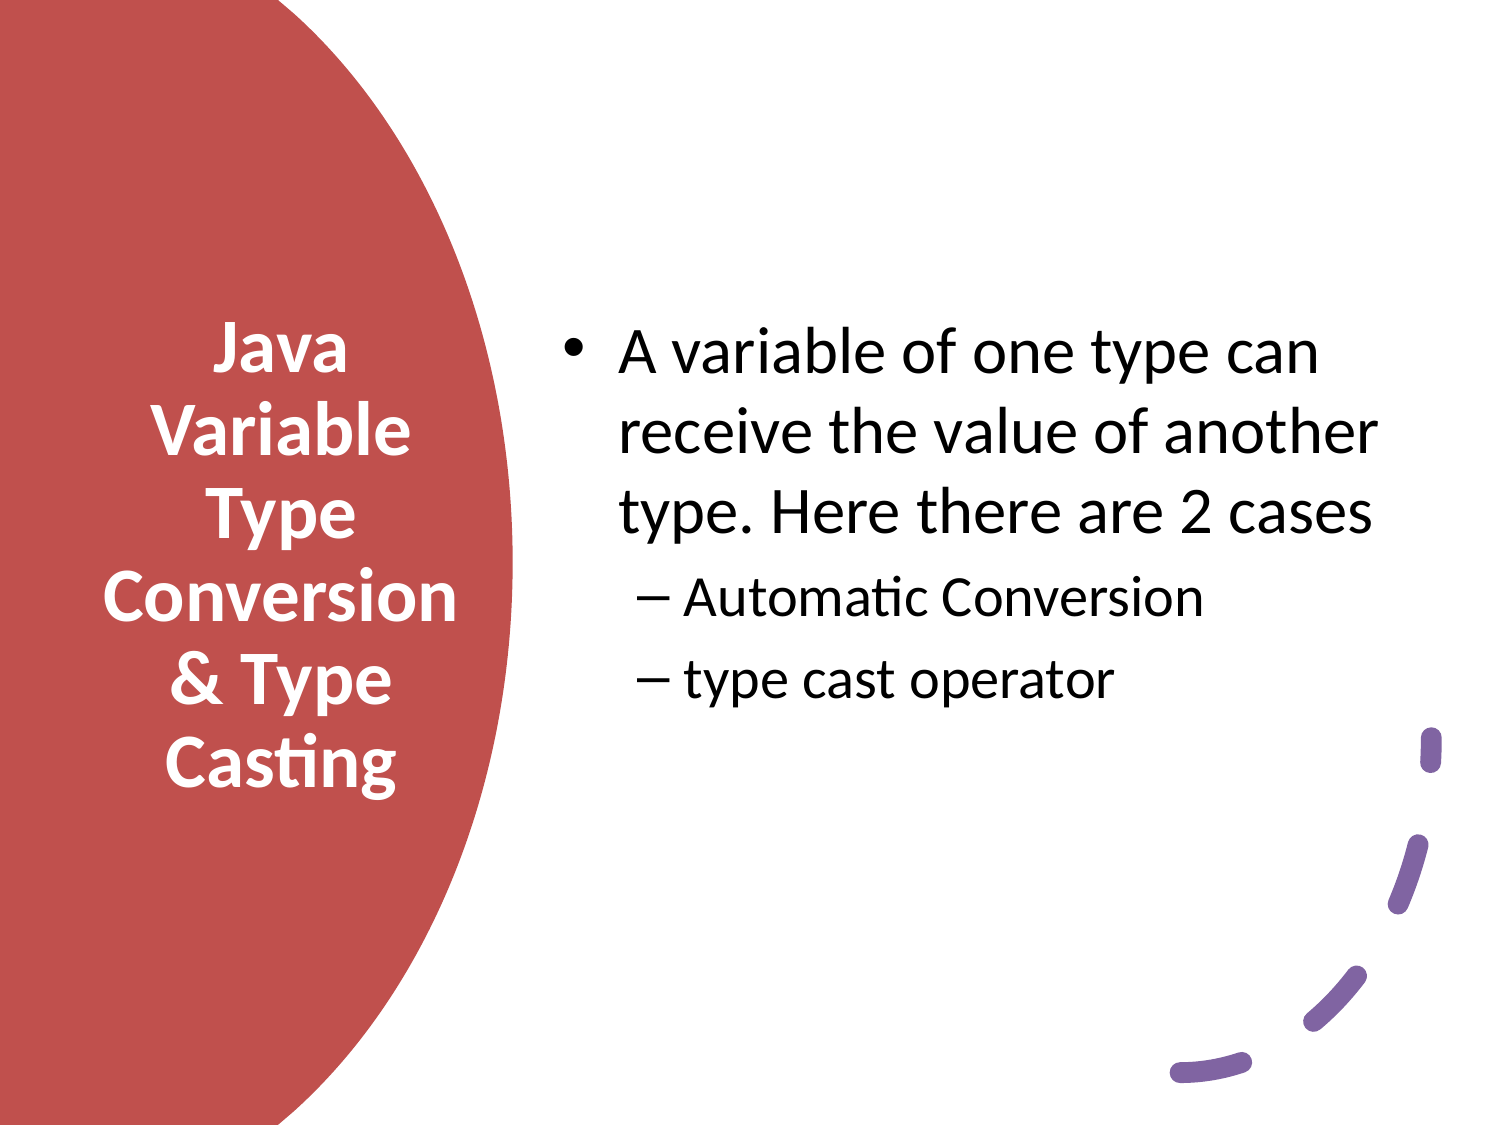

A variable of one type can receive the value of another type. Here there are 2 cases
Automatic Conversion
type cast operator

# Java Variable Type Conversion & Type Casting